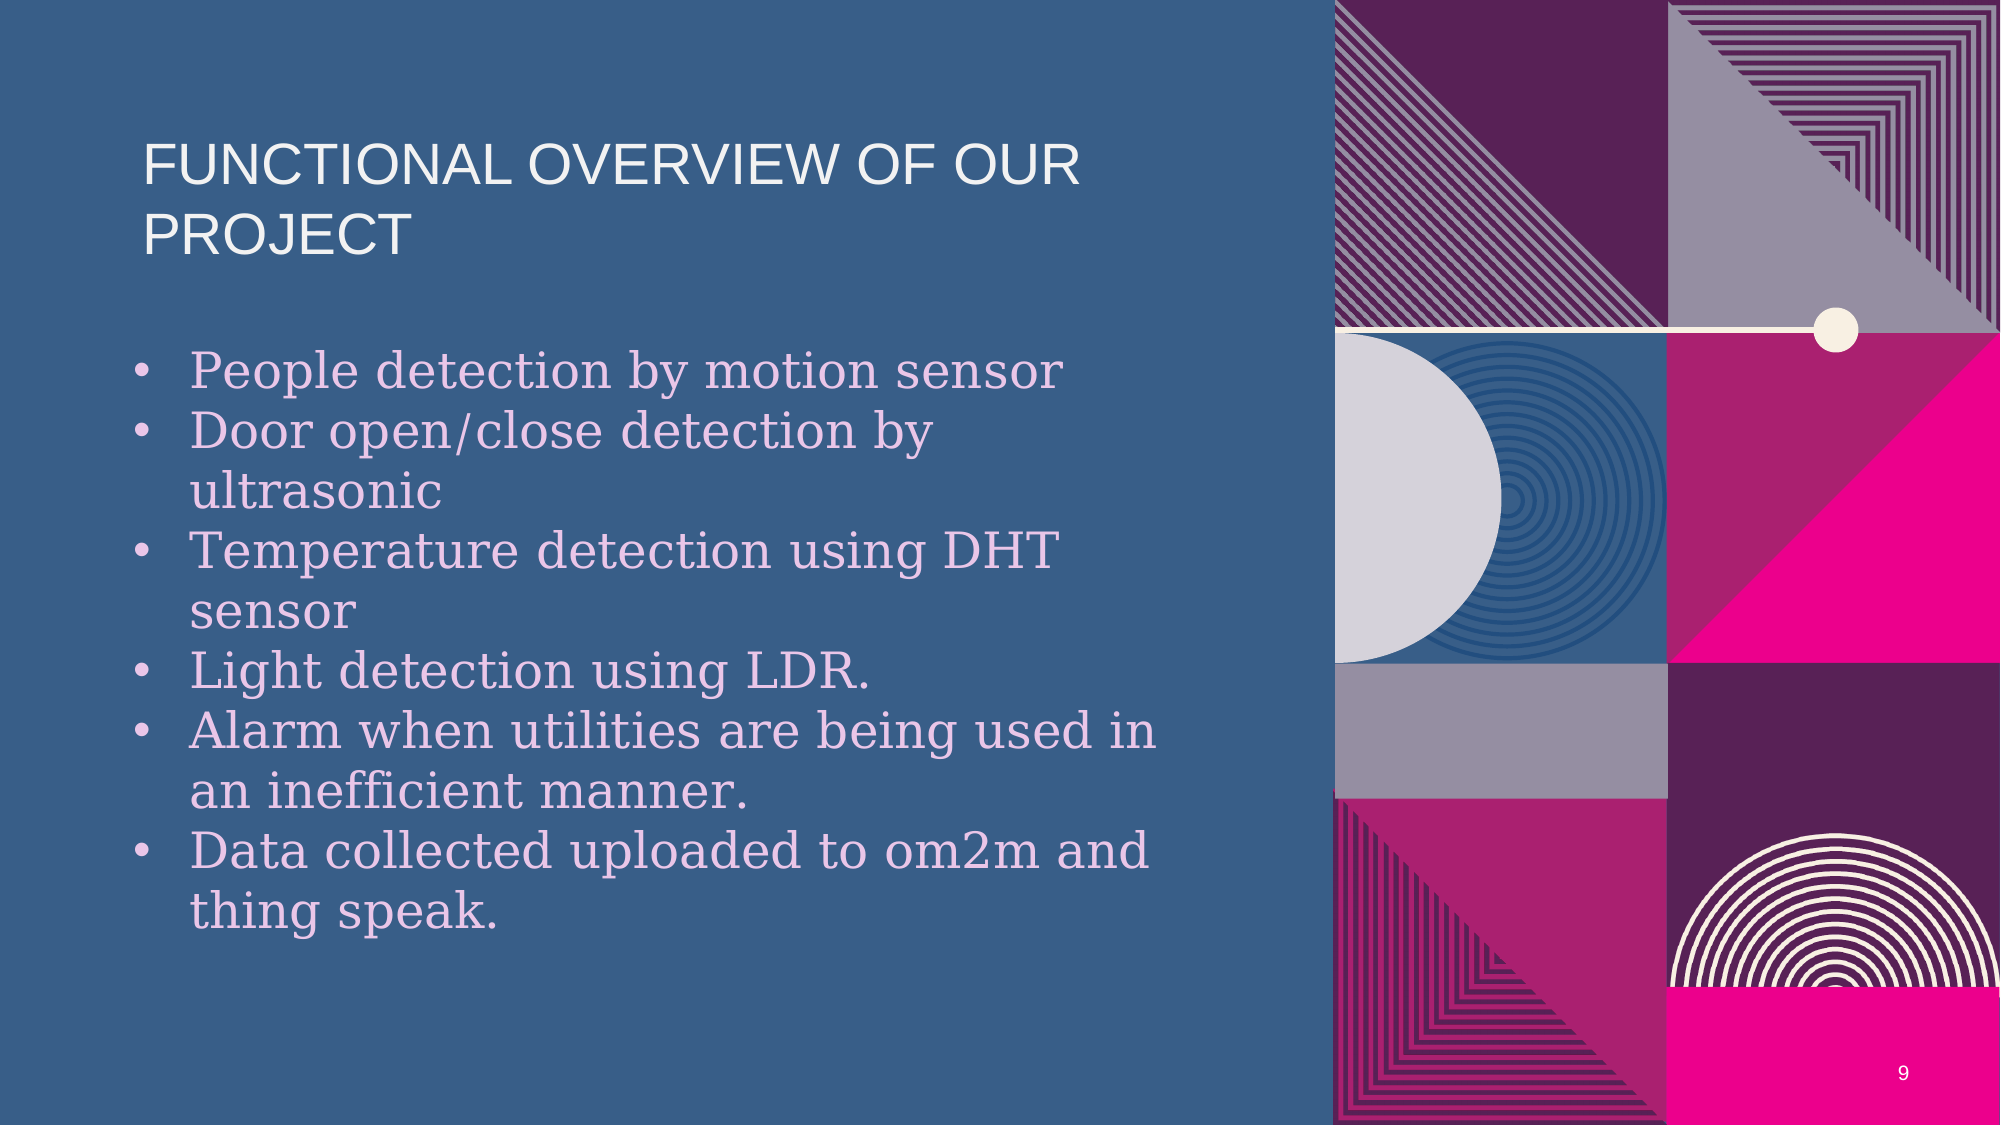

FUNCTIONAL OVERVIEW OF OUR PROJECT
People detection by motion sensor
Door open/close detection by ultrasonic
Temperature detection using DHT sensor
Light detection using LDR.
Alarm when utilities are being used in an inefficient manner.
Data collected uploaded to om2m and thing speak.
9